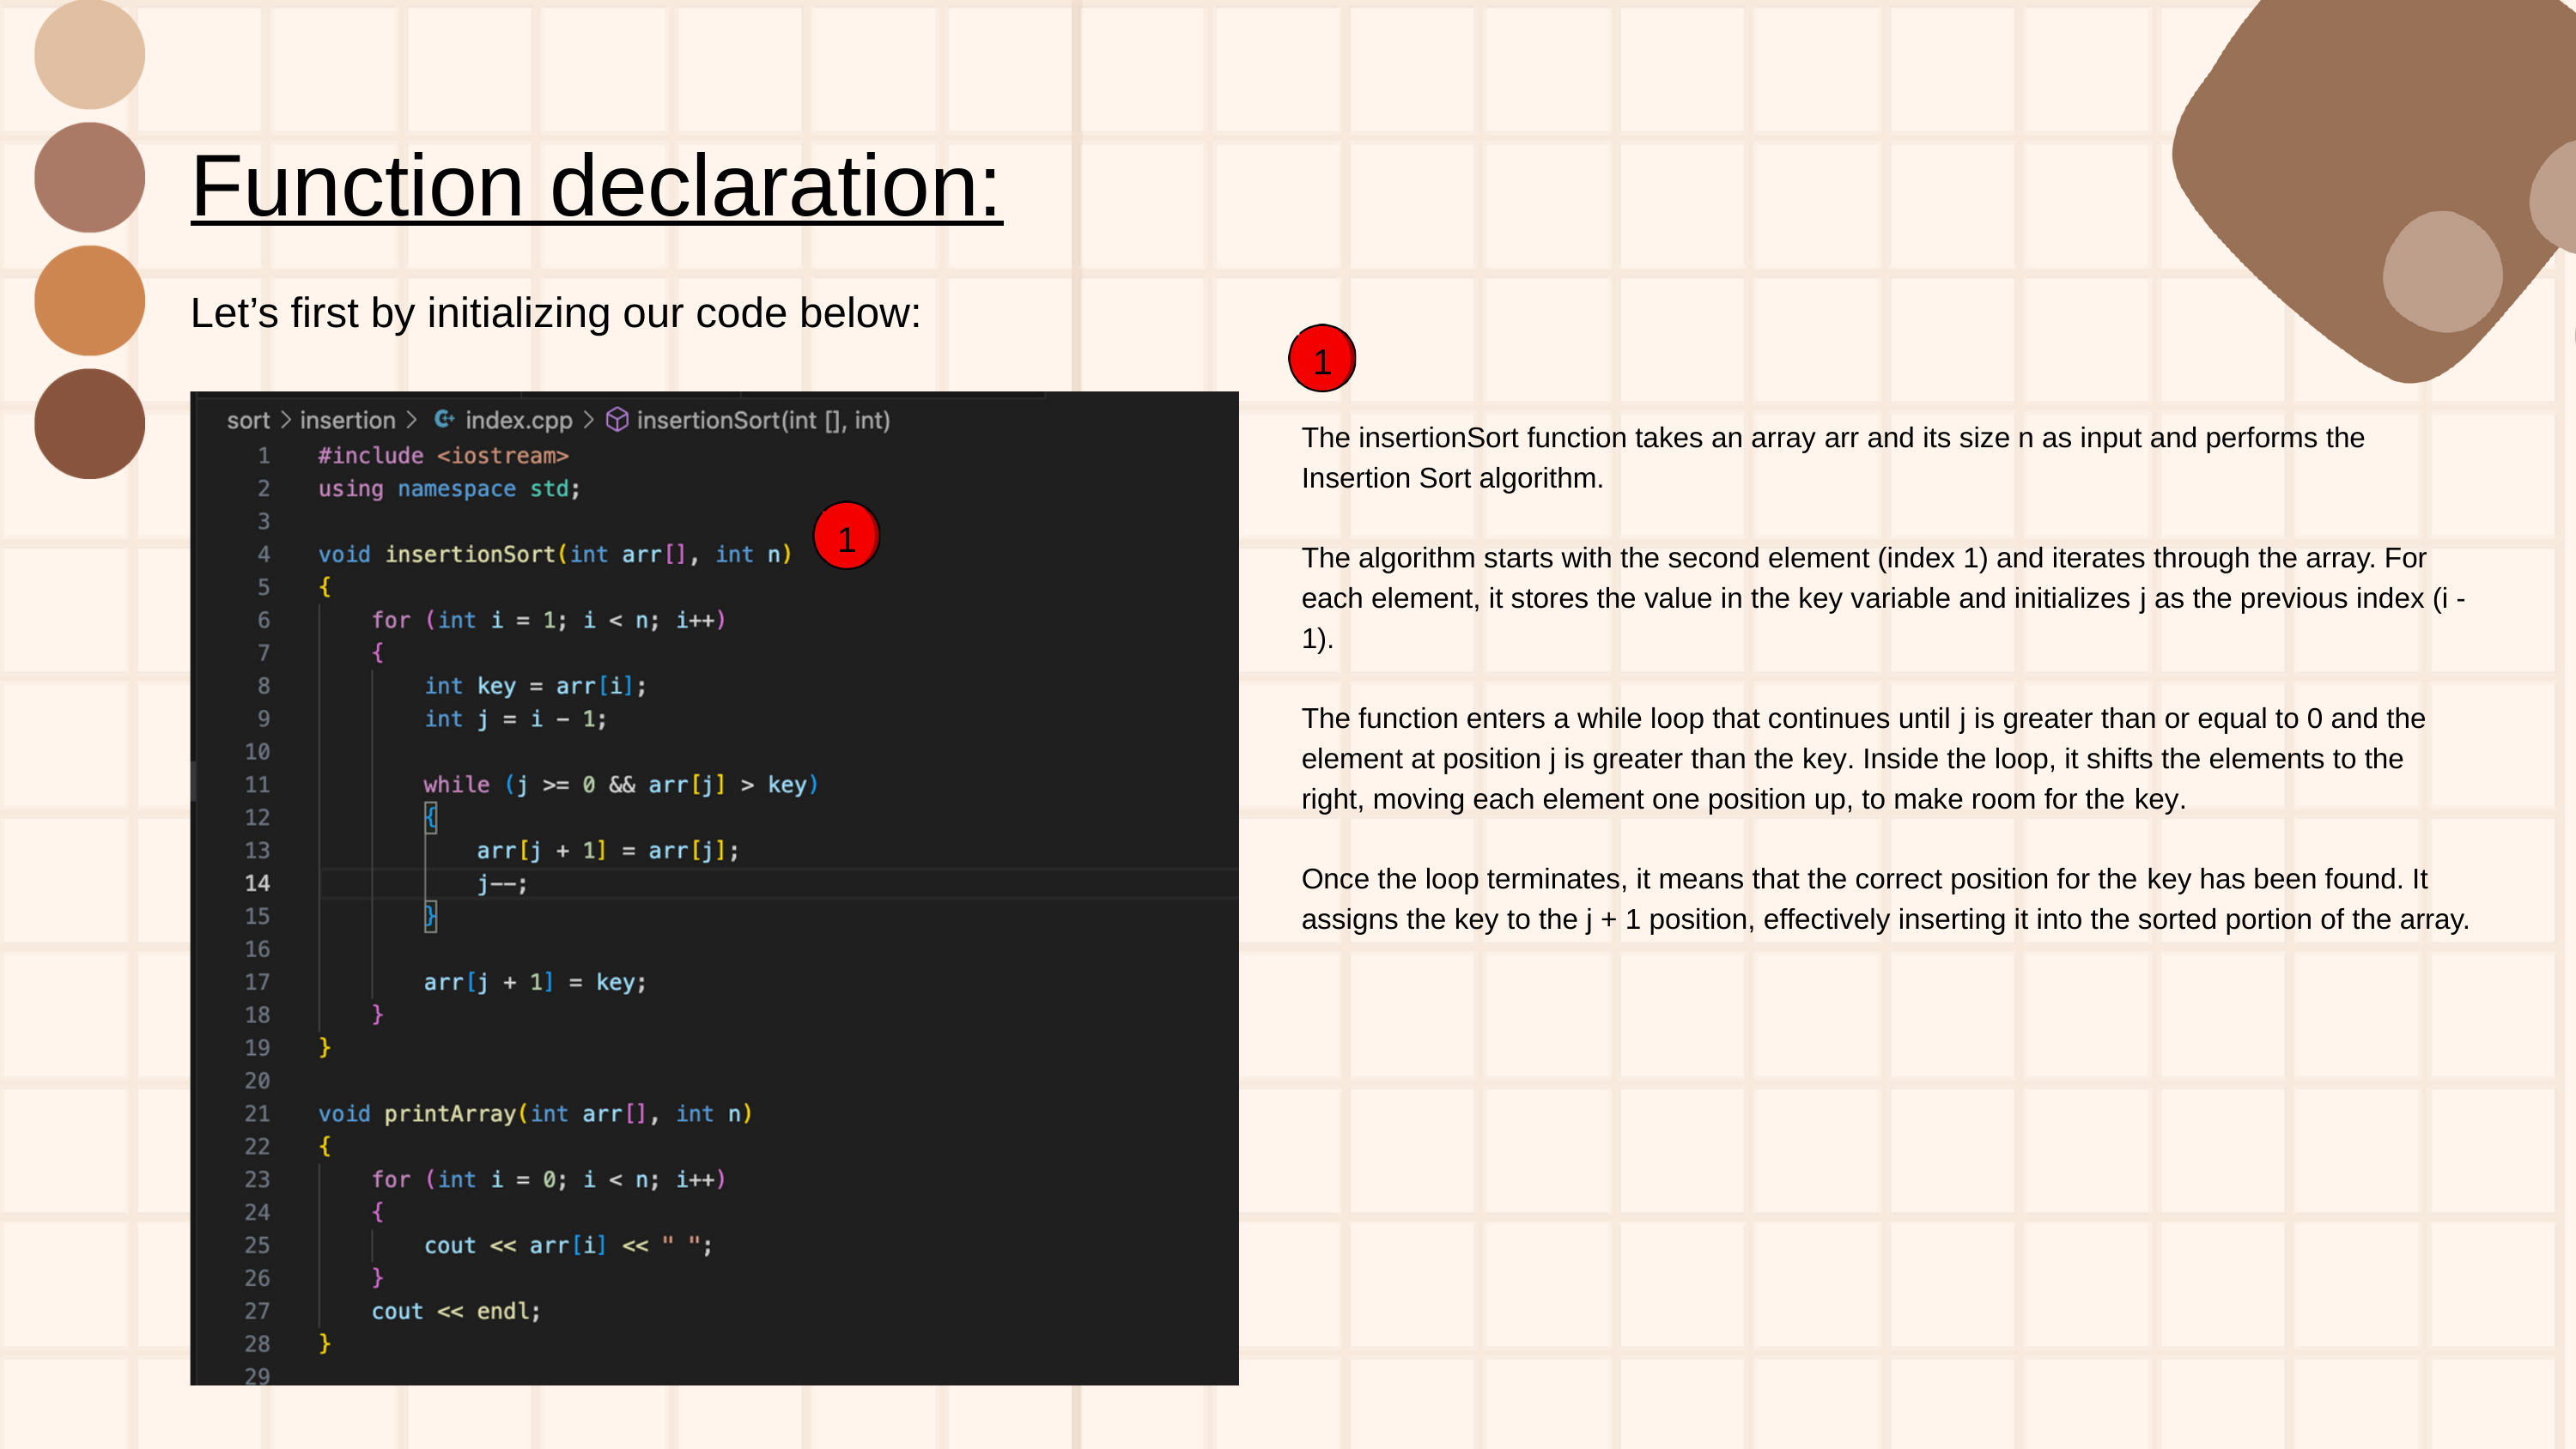

Function declaration:
Let’s first by initializing our code below:

1

The insertionSort function takes an array arr and its size n as input and performs the Insertion Sort algorithm.

The algorithm starts with the second element (index 1) and iterates through the array. For each element, it stores the value in the key variable and initializes j as the previous index (i - 1).

The function enters a while loop that continues until j is greater than or equal to 0 and the element at position j is greater than the key. Inside the loop, it shifts the elements to the right, moving each element one position up, to make room for the key.

Once the loop terminates, it means that the correct position for the key has been found. It assigns the key to the j + 1 position, effectively inserting it into the sorted portion of the array.

1